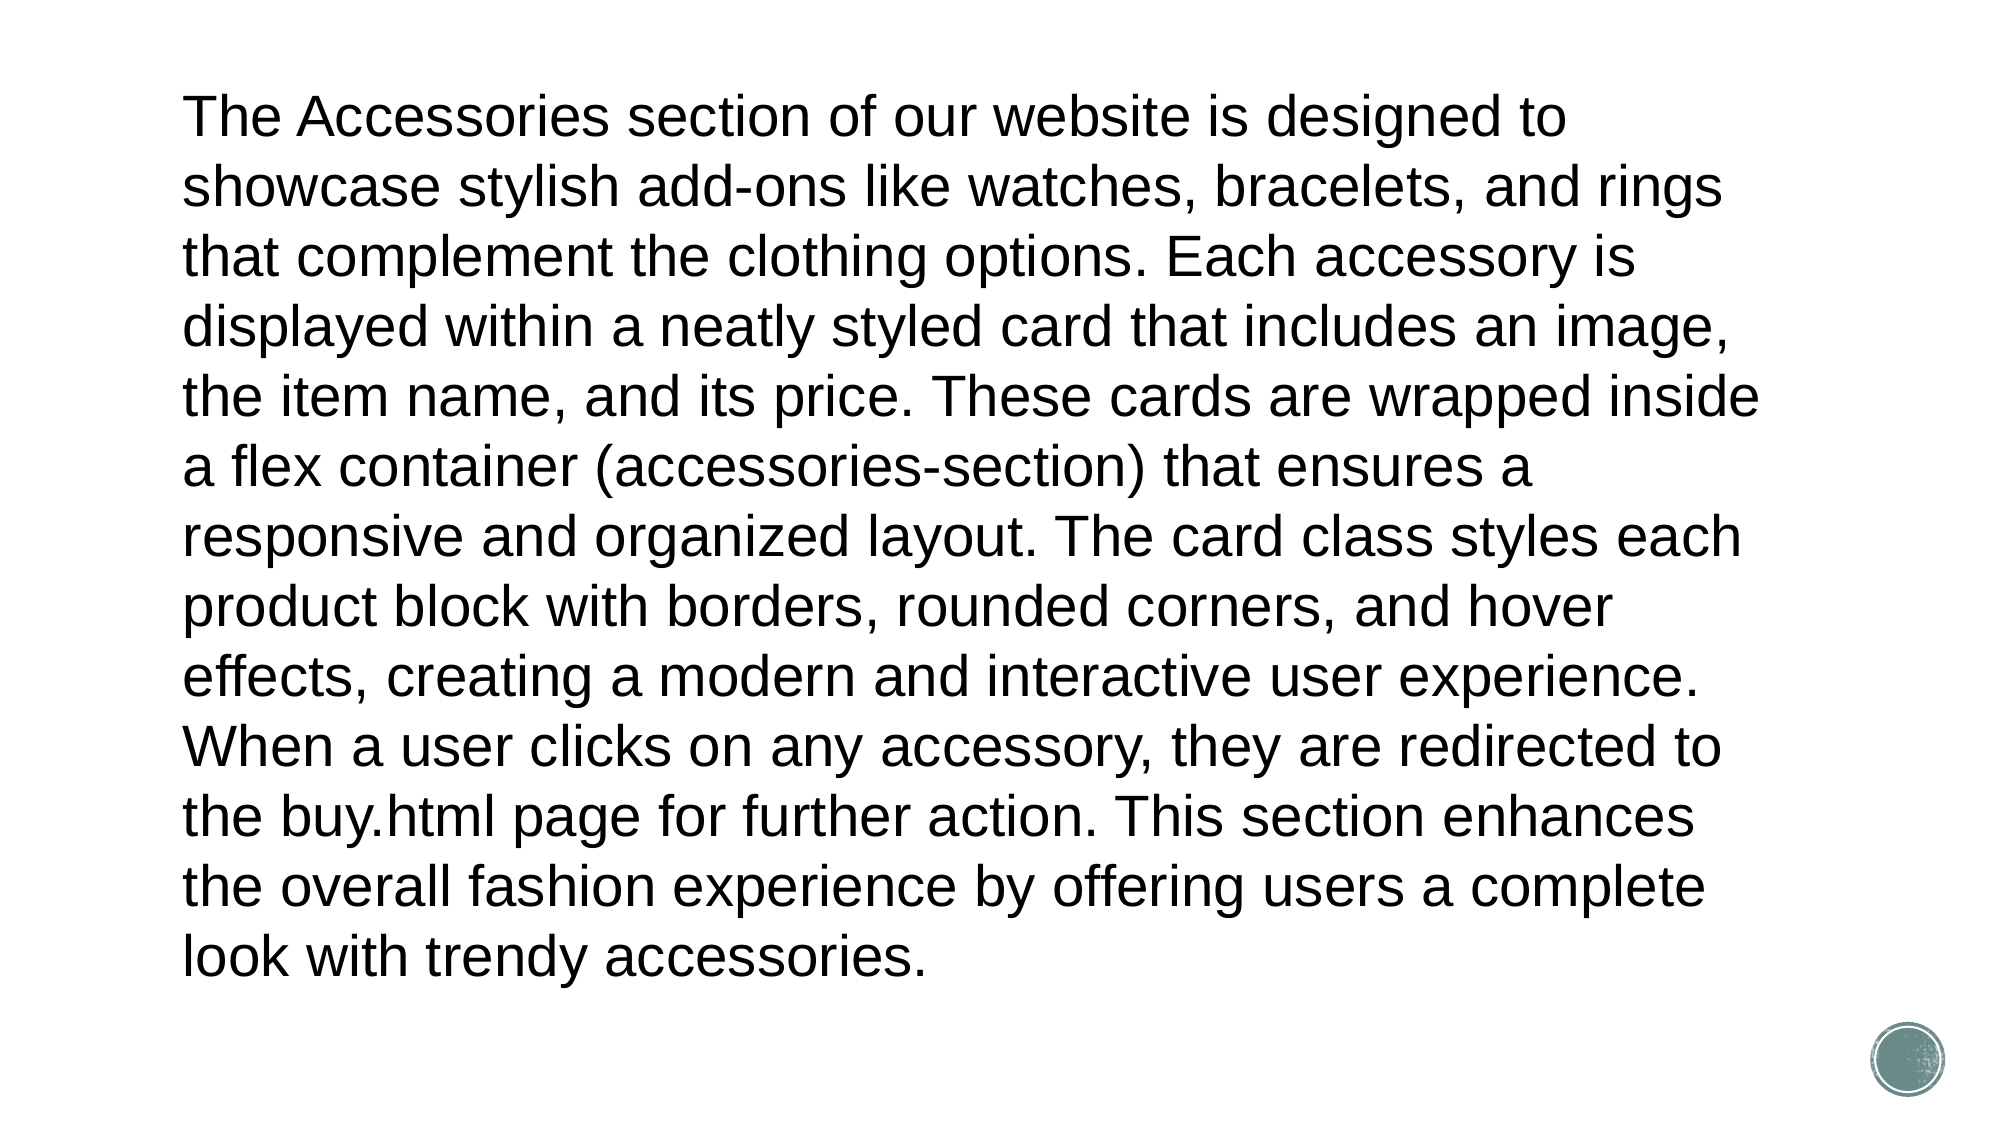

The Accessories section of our website is designed to showcase stylish add-ons like watches, bracelets, and rings that complement the clothing options. Each accessory is displayed within a neatly styled card that includes an image, the item name, and its price. These cards are wrapped inside a flex container (accessories-section) that ensures a responsive and organized layout. The card class styles each product block with borders, rounded corners, and hover effects, creating a modern and interactive user experience. When a user clicks on any accessory, they are redirected to the buy.html page for further action. This section enhances the overall fashion experience by offering users a complete look with trendy accessories.